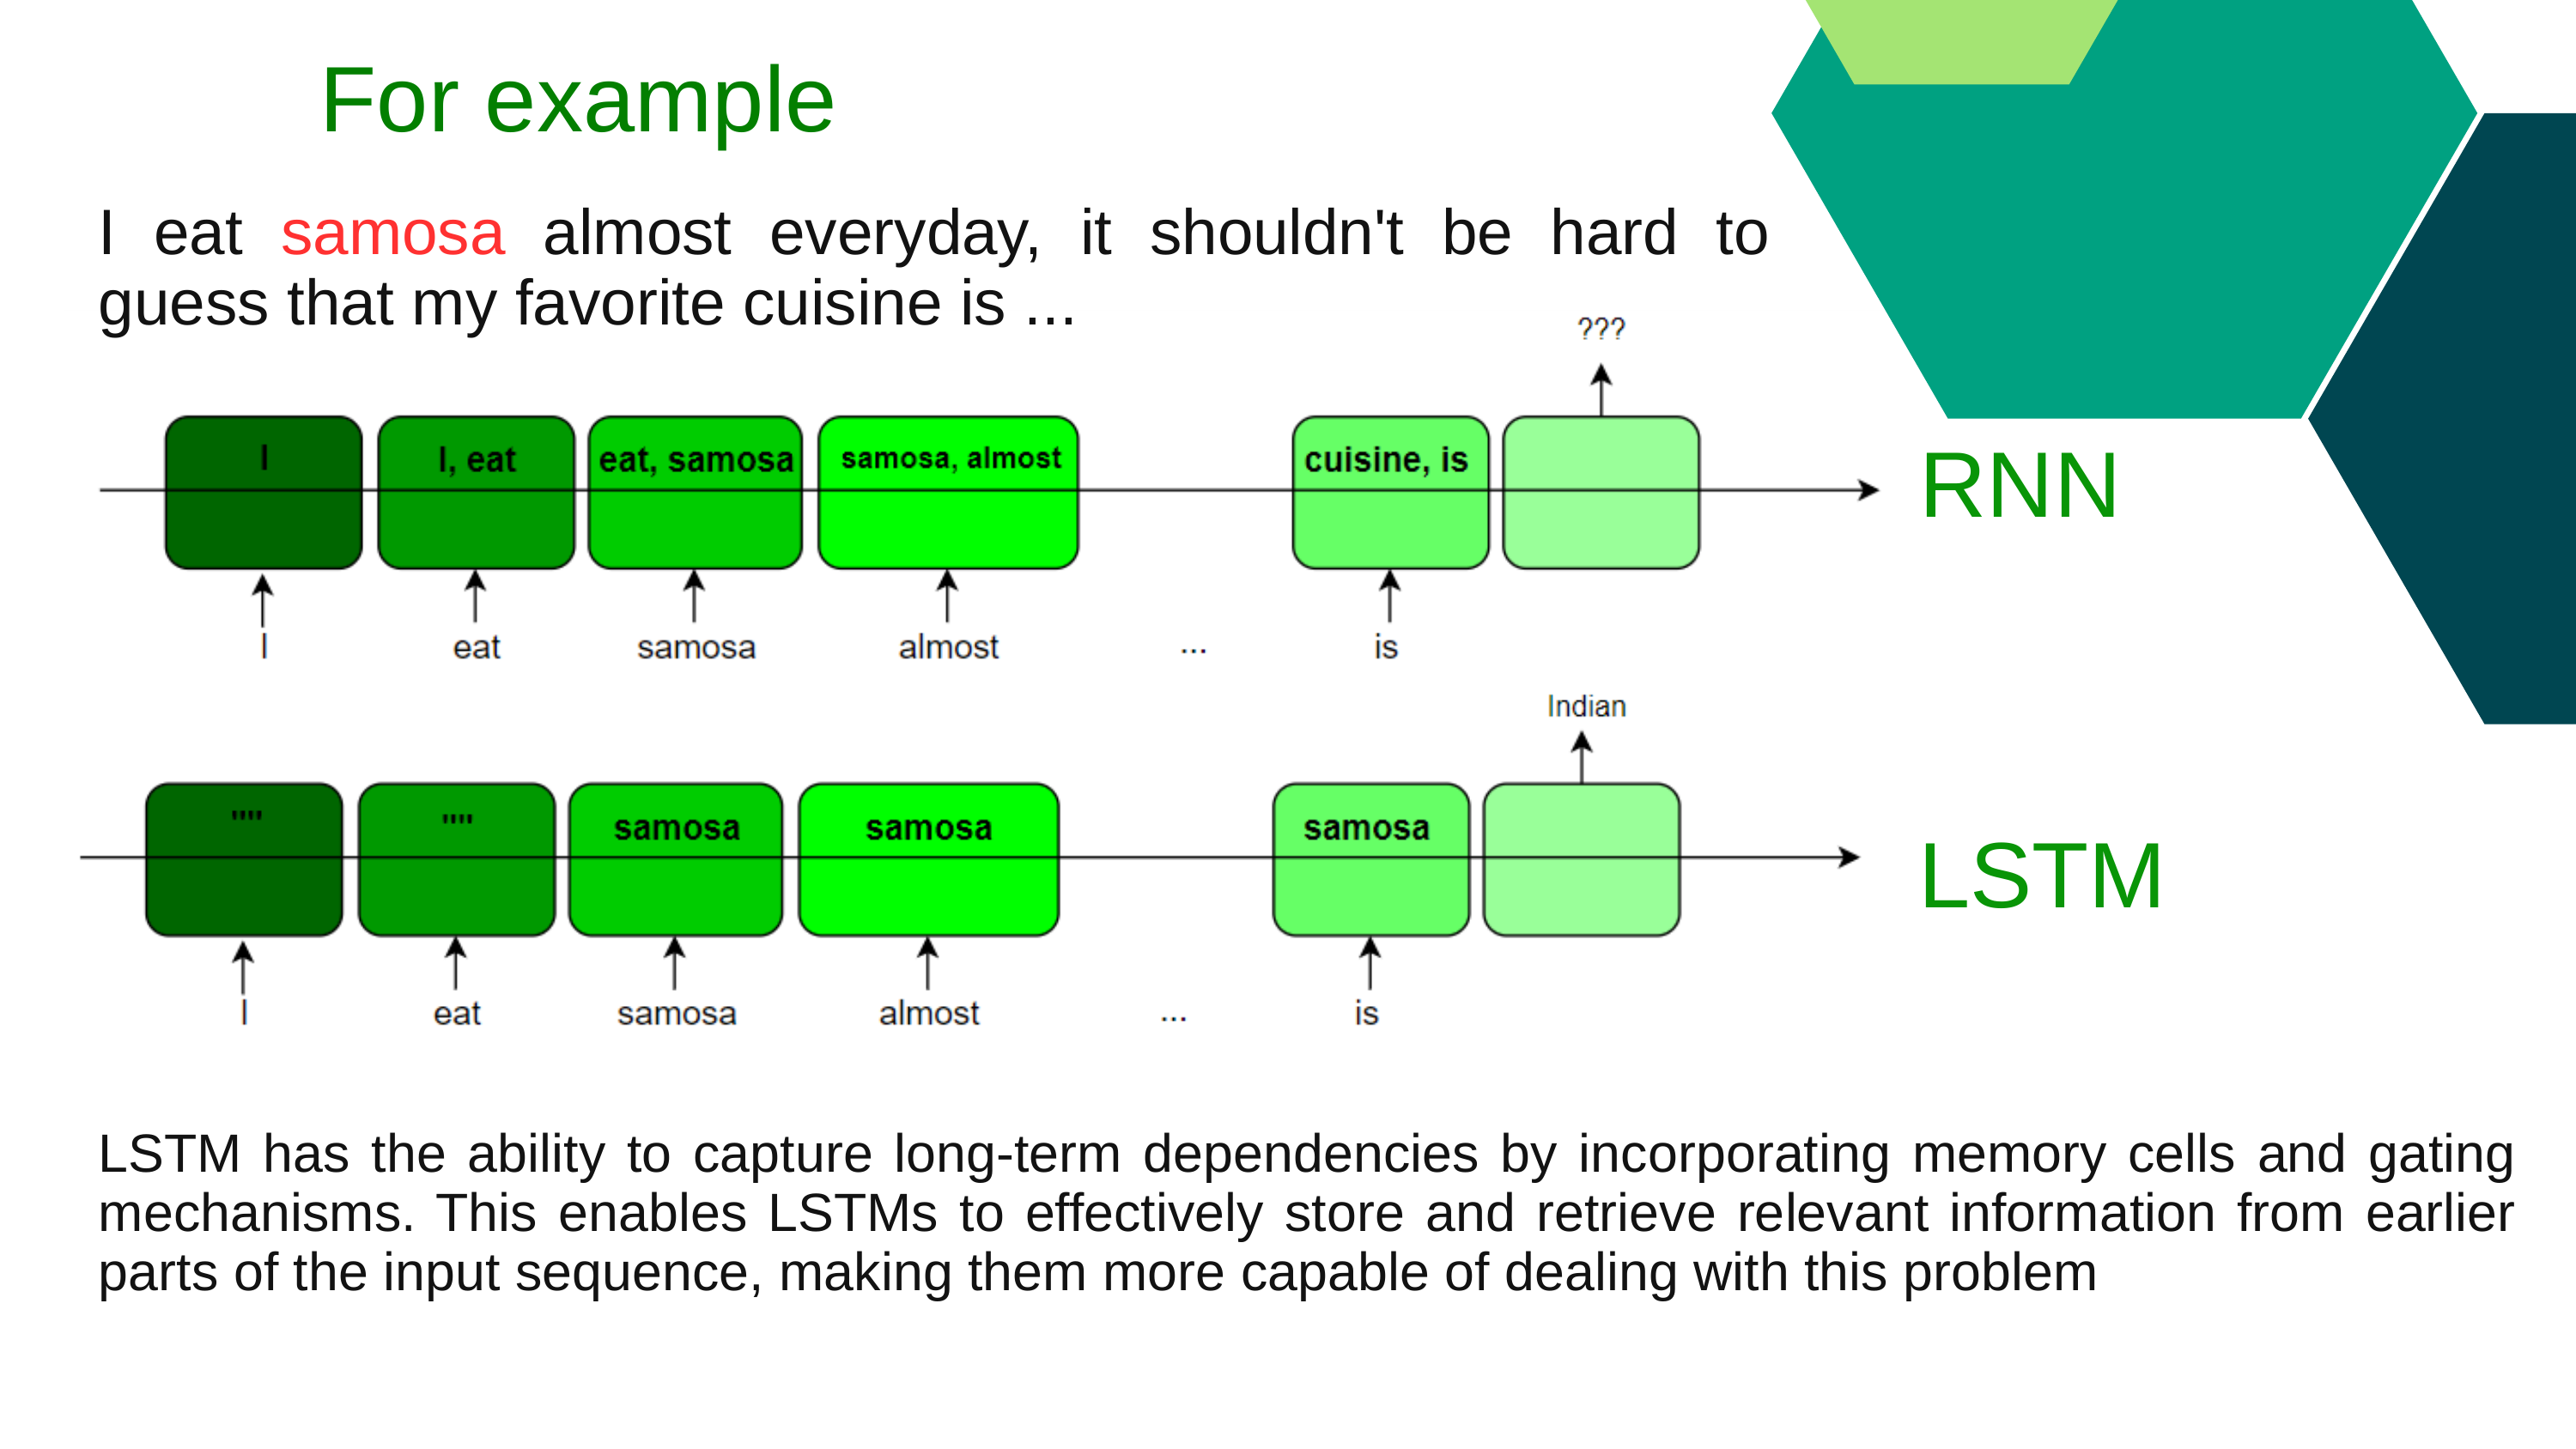

For example

I eat samosa almost everyday, it shouldn't be hard to guess that my favorite cuisine is ...

RNN
LSTM
LSTM has the ability to capture long-term dependencies by incorporating memory cells and gating mechanisms. This enables LSTMs to effectively store and retrieve relevant information from earlier parts of the input sequence, making them more capable of dealing with this problem